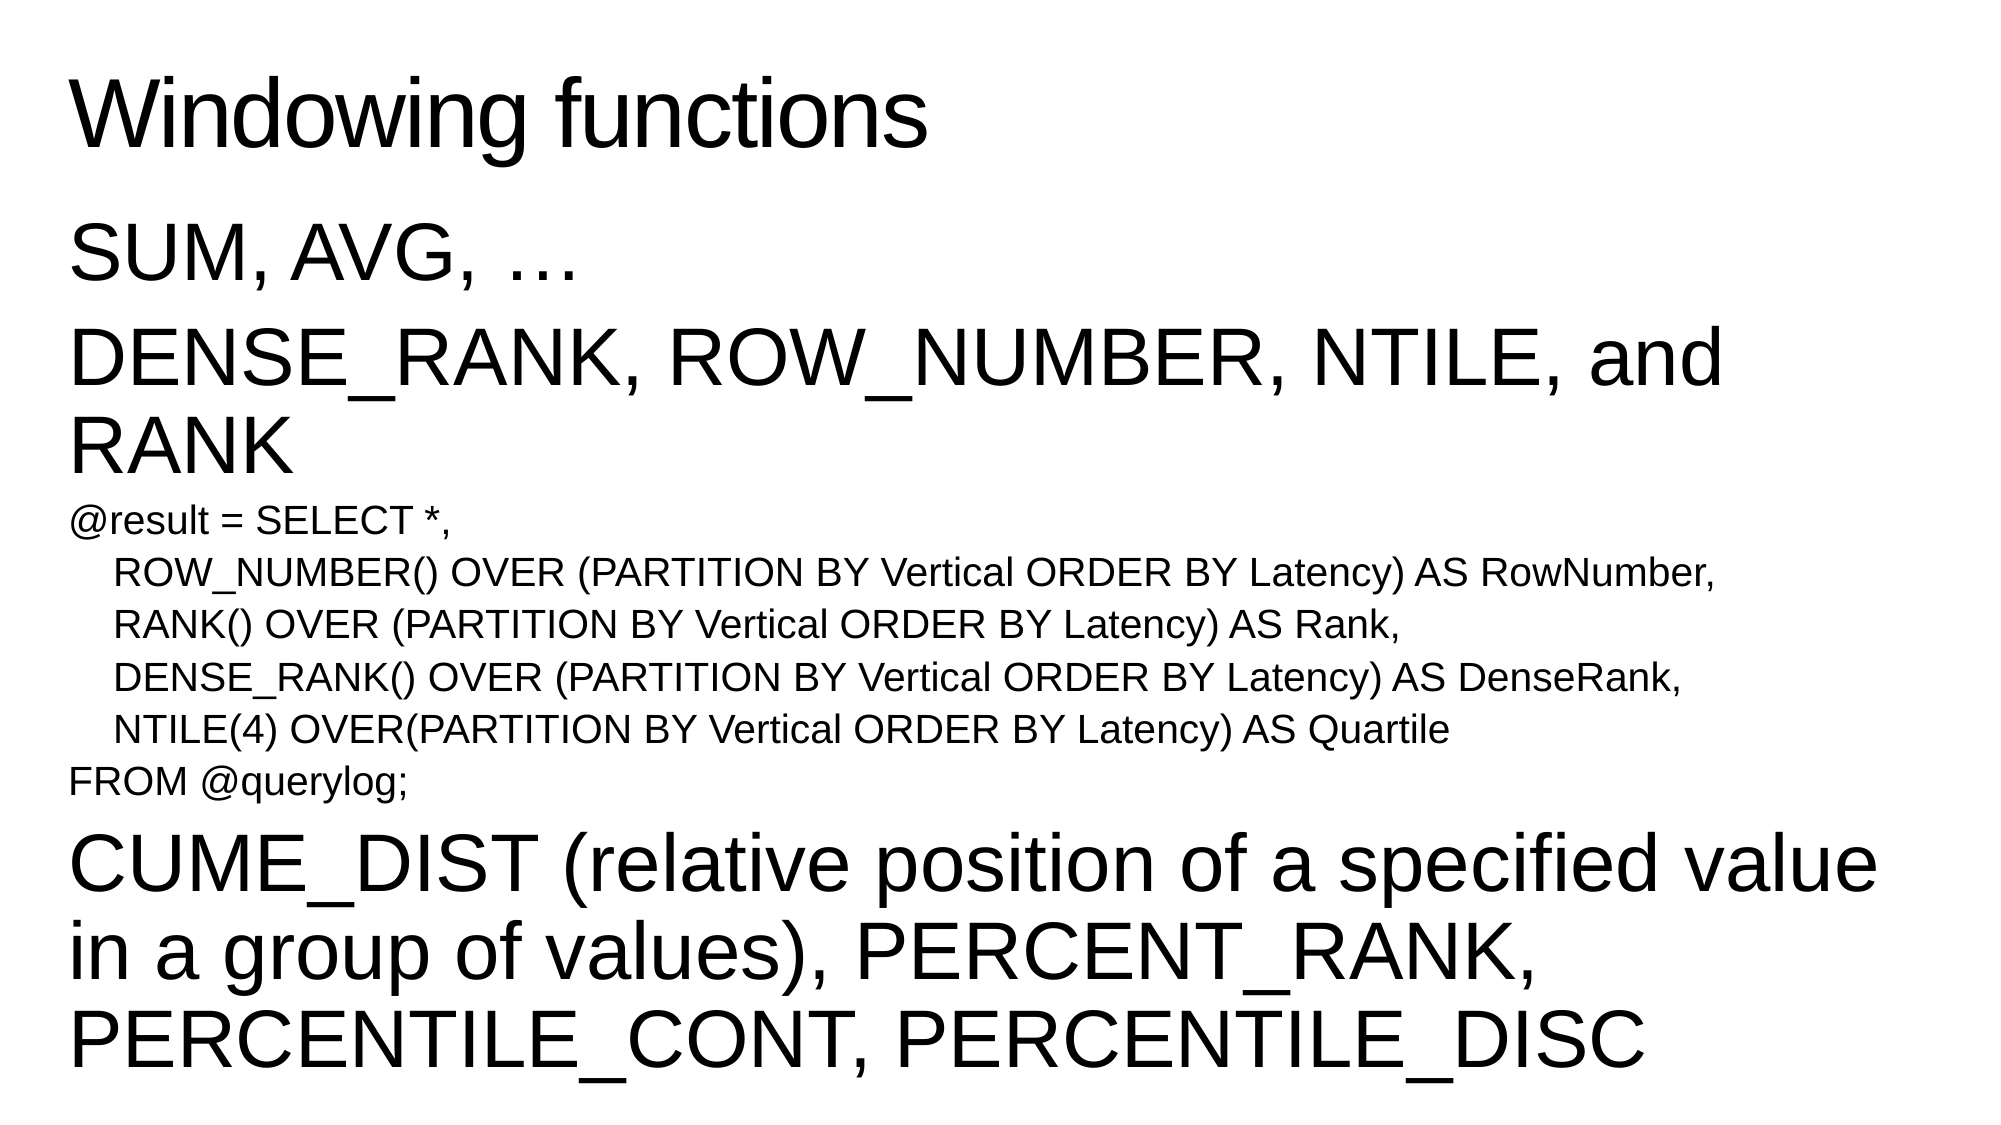

# Windowing functions
SUM, AVG, …
DENSE_RANK, ROW_NUMBER, NTILE, and RANK
@result = SELECT *,
    ROW_NUMBER() OVER (PARTITION BY Vertical ORDER BY Latency) AS RowNumber,
    RANK() OVER (PARTITION BY Vertical ORDER BY Latency) AS Rank,
    DENSE_RANK() OVER (PARTITION BY Vertical ORDER BY Latency) AS DenseRank,
    NTILE(4) OVER(PARTITION BY Vertical ORDER BY Latency) AS Quartile
FROM @querylog;
CUME_DIST (relative position of a specified value in a group of values), PERCENT_RANK, PERCENTILE_CONT, PERCENTILE_DISC